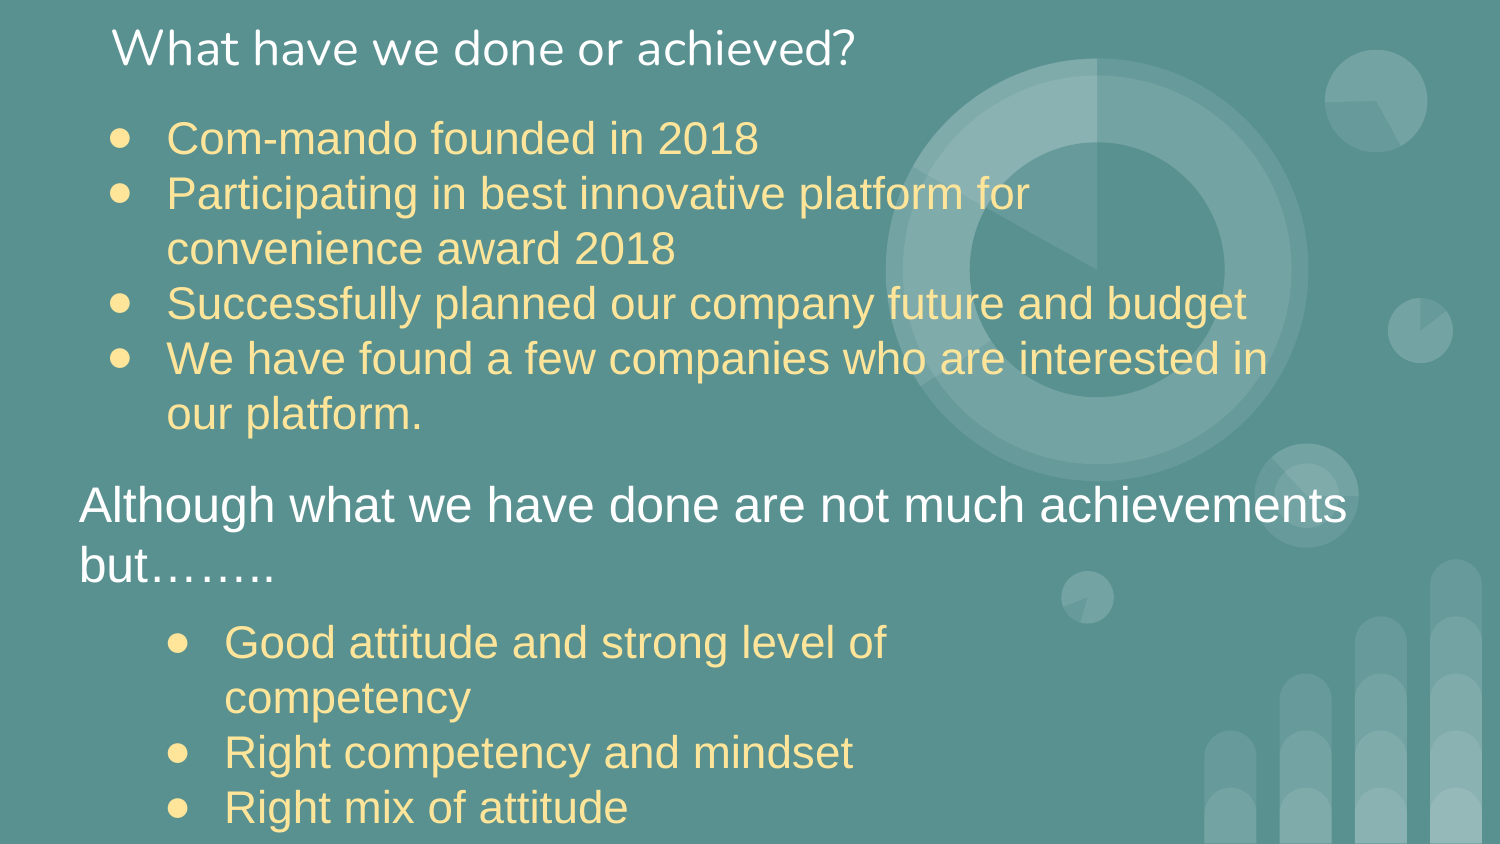

What have we done or achieved?
Com-mando founded in 2018
Participating in best innovative platform for convenience award 2018
Successfully planned our company future and budget
We have found a few companies who are interested in our platform.
Although what we have done are not much achievements but……..

Good attitude and strong level of competency
Right competency and mindset
Right mix of attitude